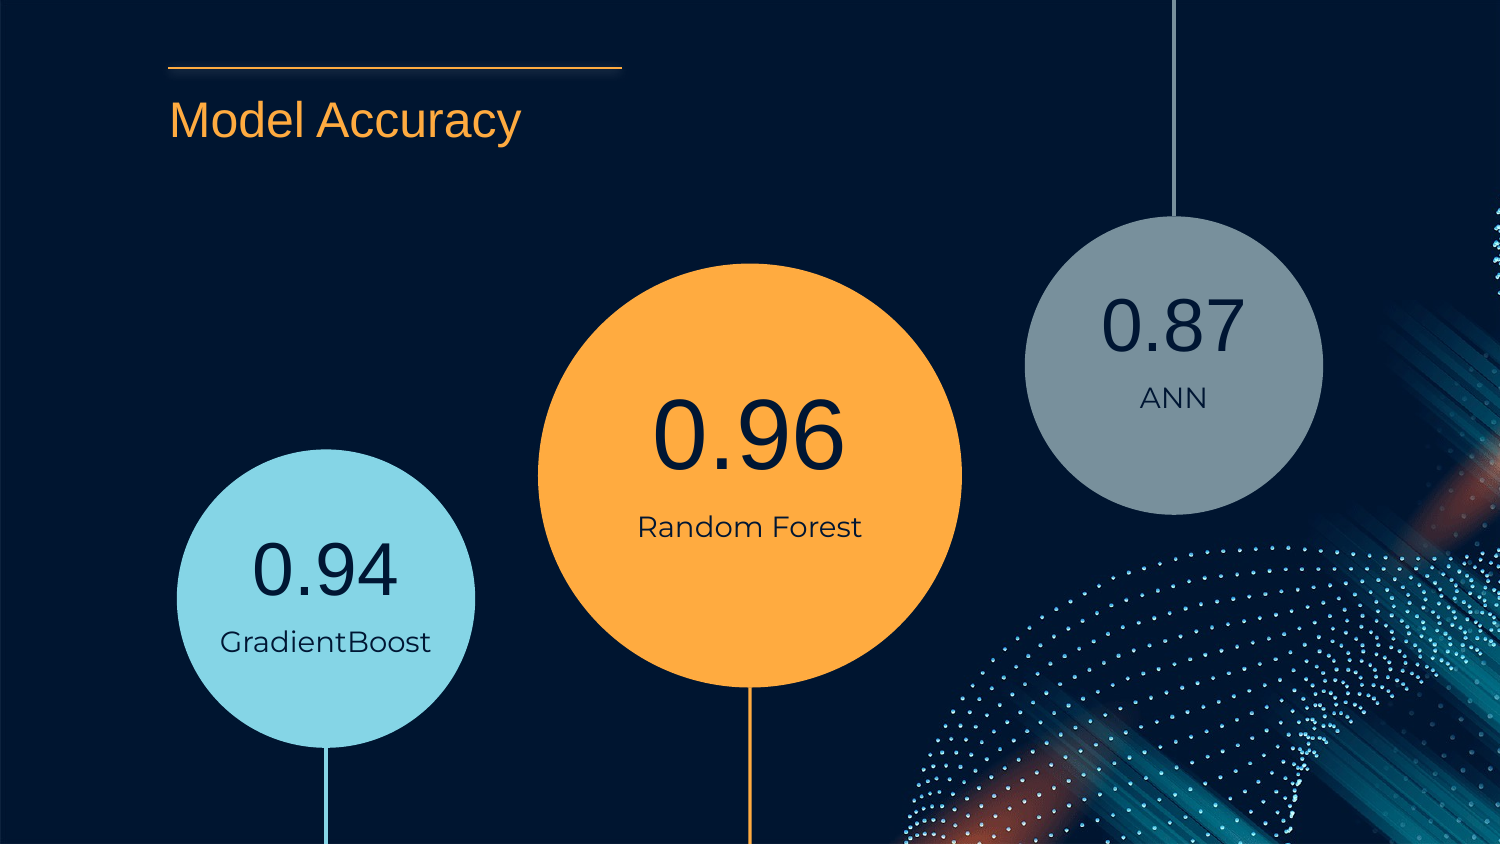

# Model Accuracy

0.87

0.96
ANN

Random Forest
0.94
GradientBoost